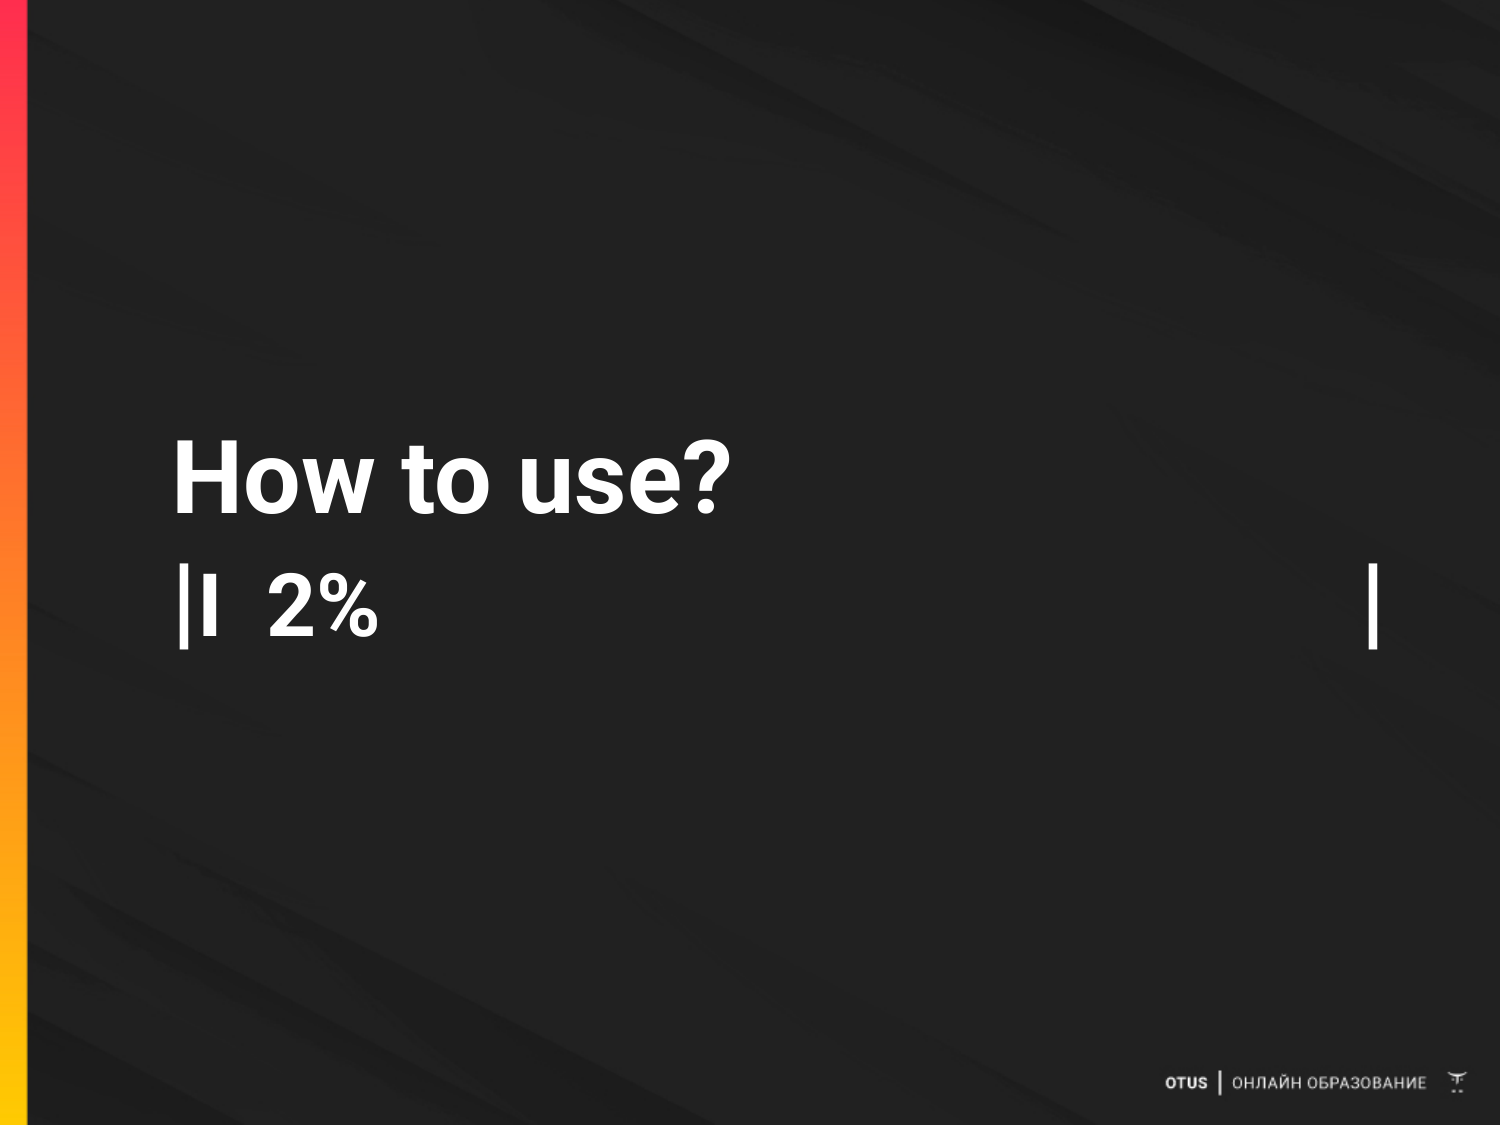

# How to use? |I  2%                                             |